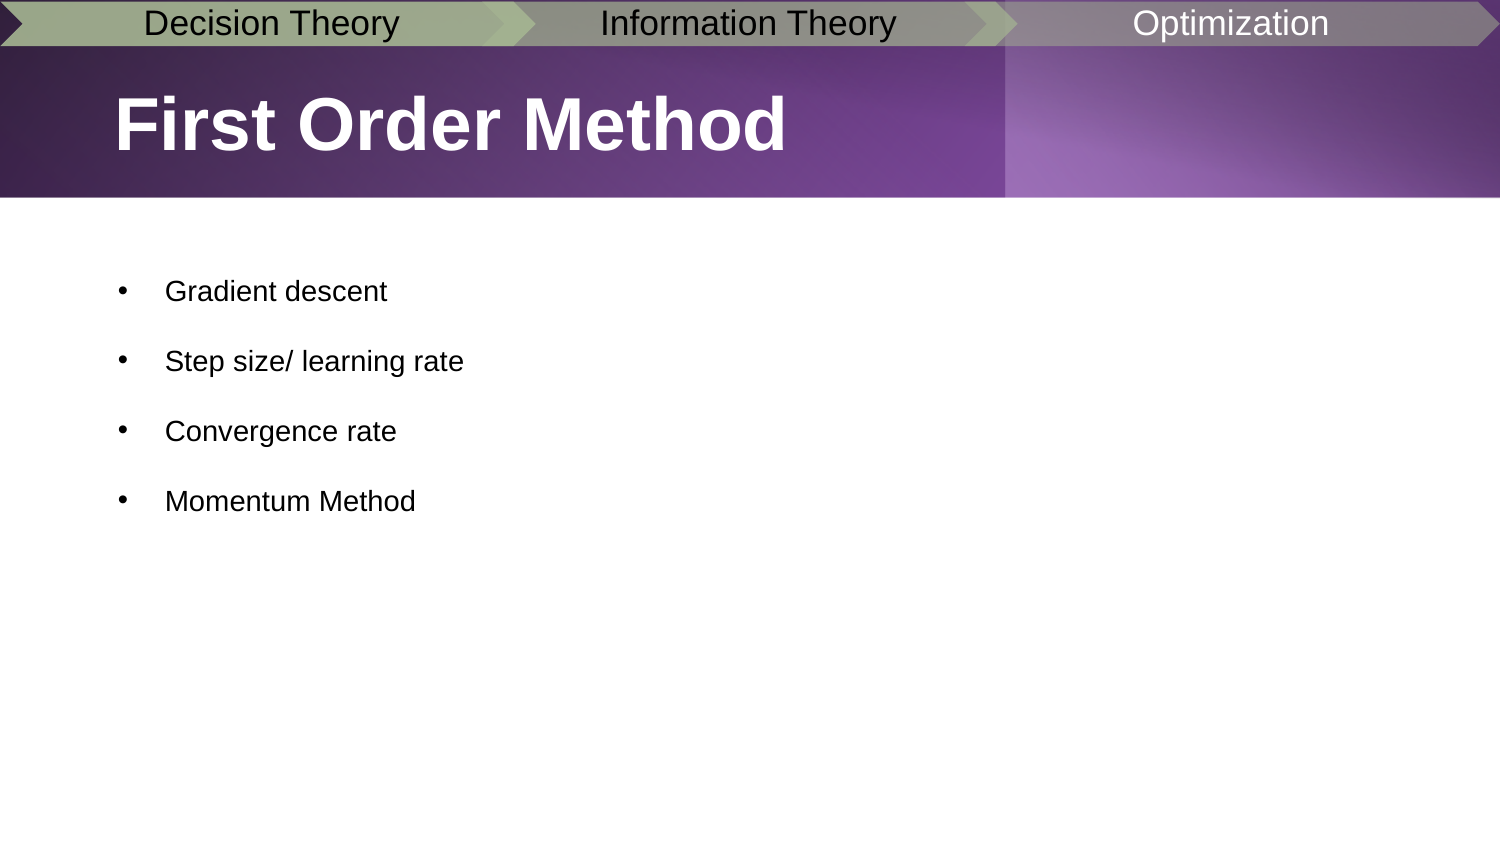

Decision Theory
Information Theory
Optimization
# First Order Method
Gradient descent
Step size/ learning rate
Convergence rate
Momentum Method